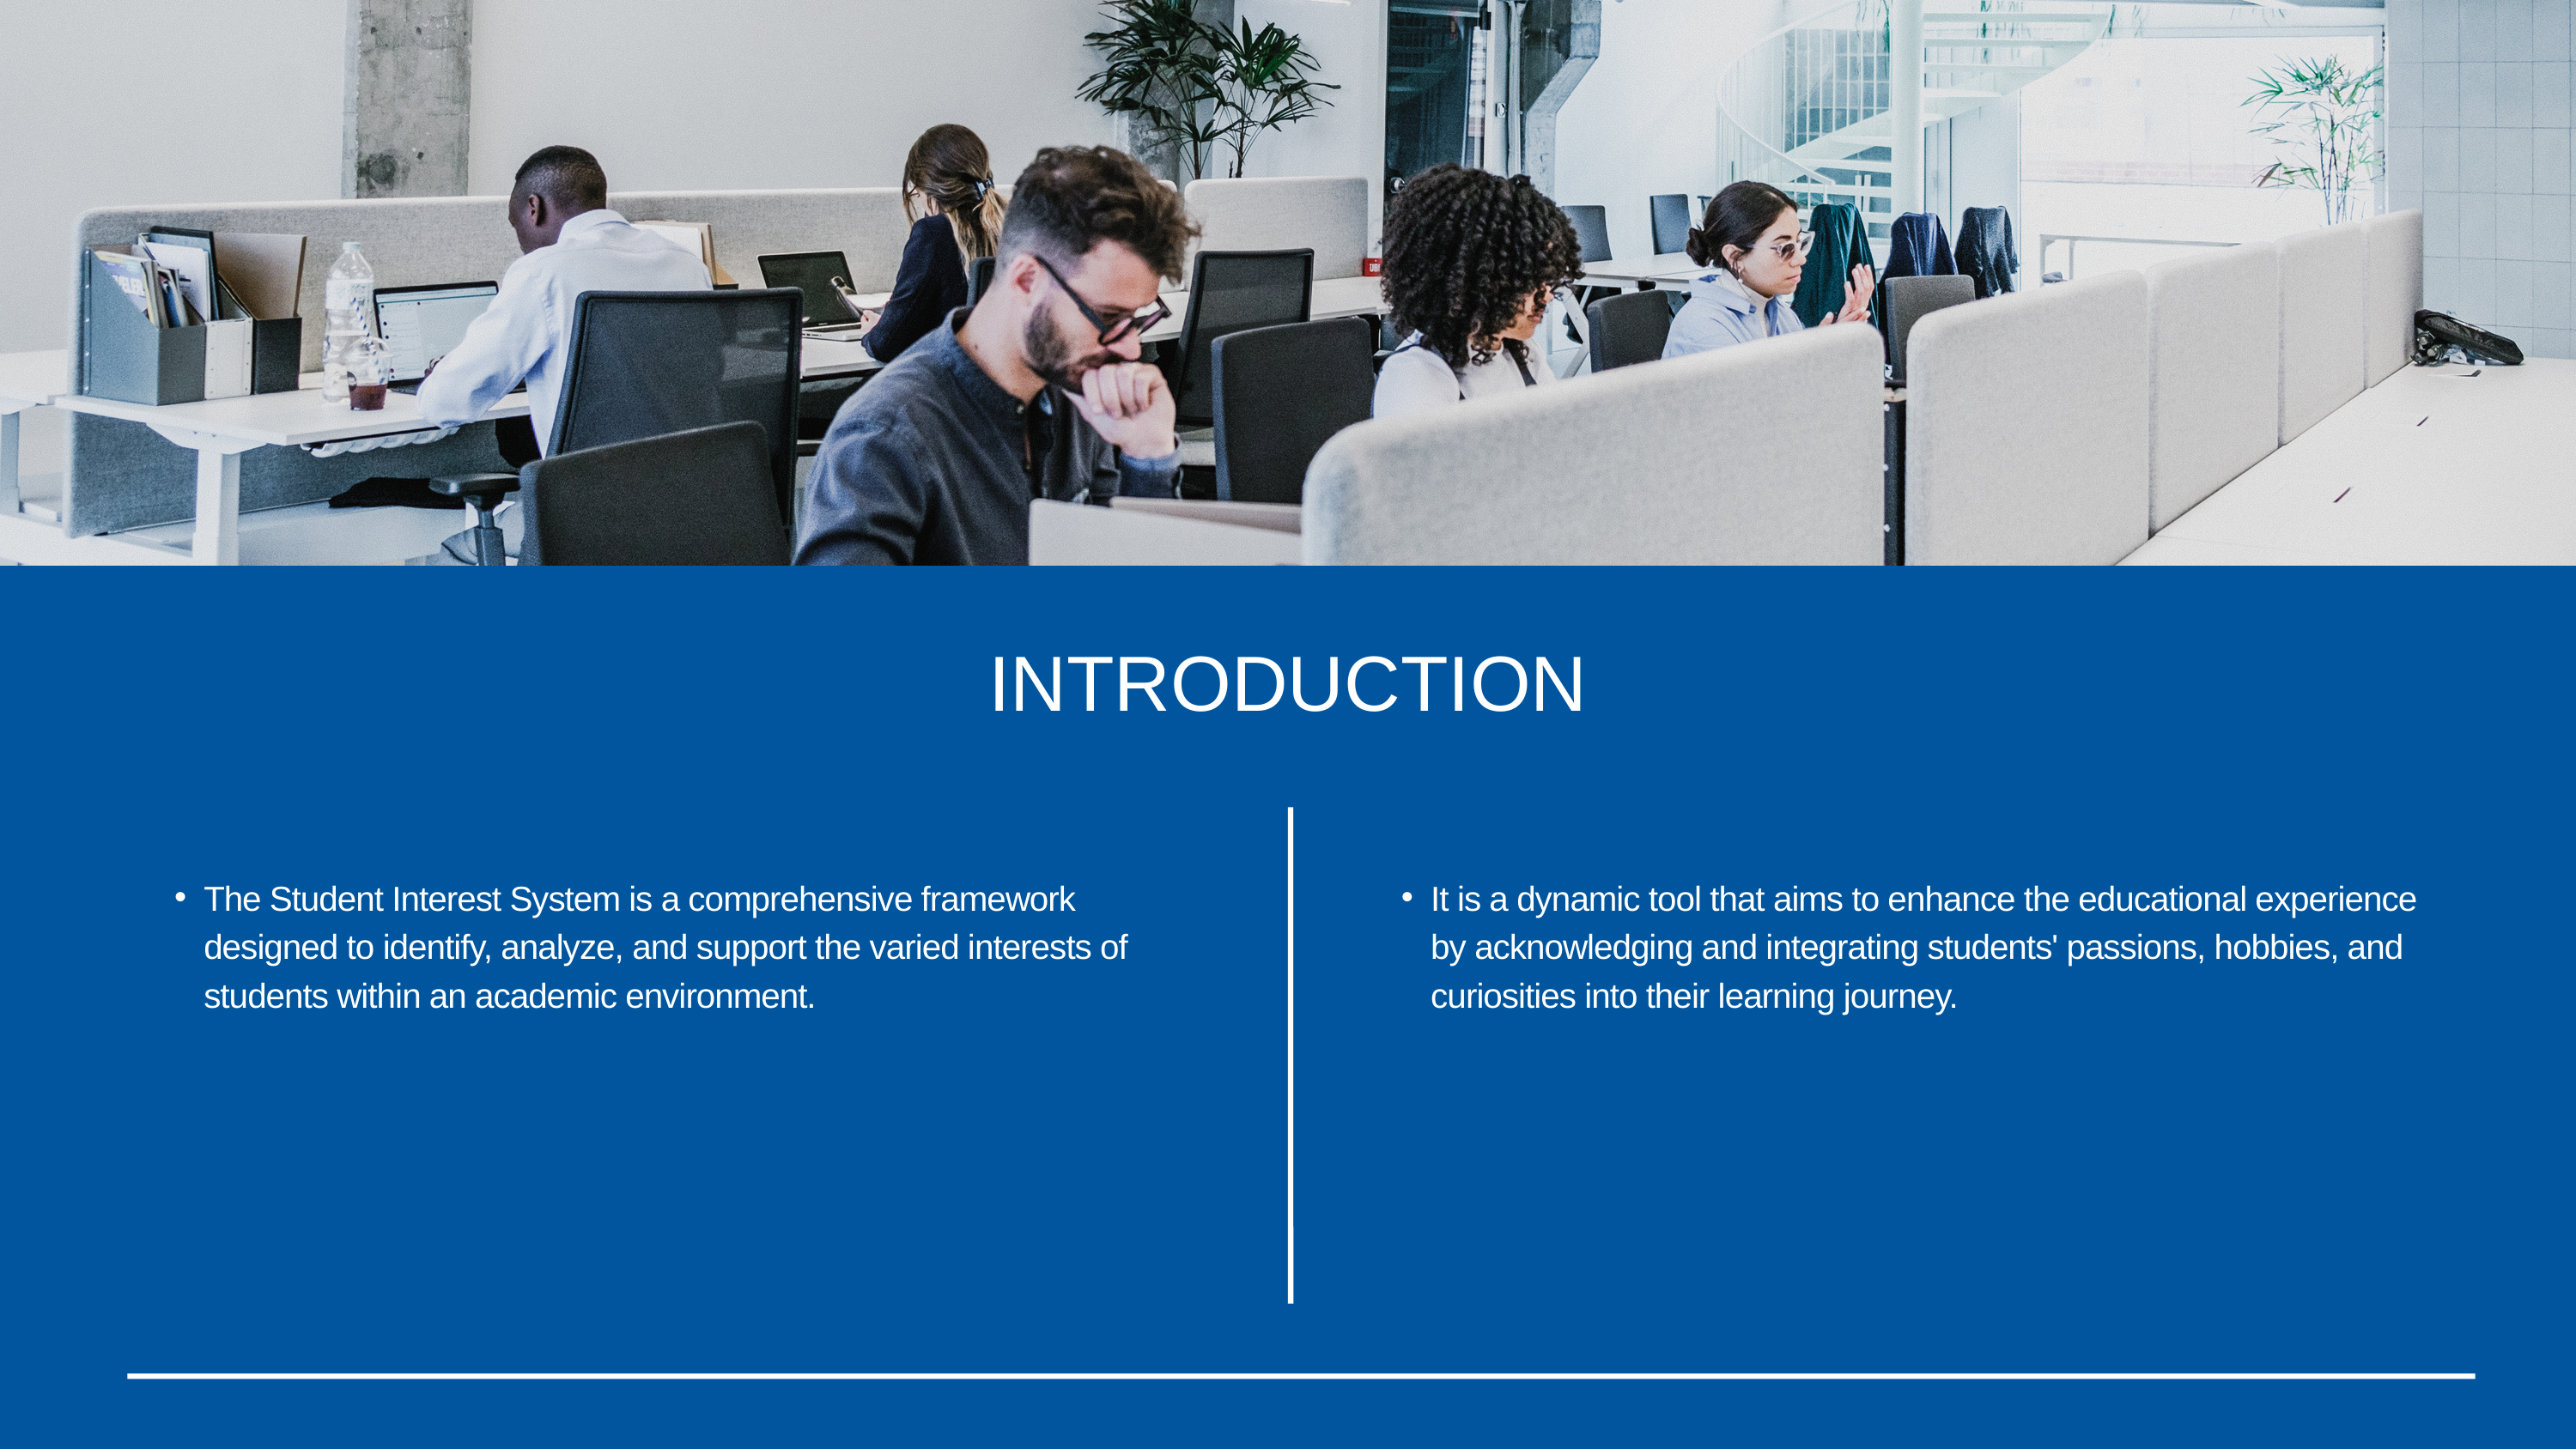

INTRODUCTION

The Student Interest System is a comprehensive framework designed to identify, analyze, and support the varied interests of students within an academic environment.
It is a dynamic tool that aims to enhance the educational experience by acknowledging and integrating students' passions, hobbies, and curiosities into their learning journey.